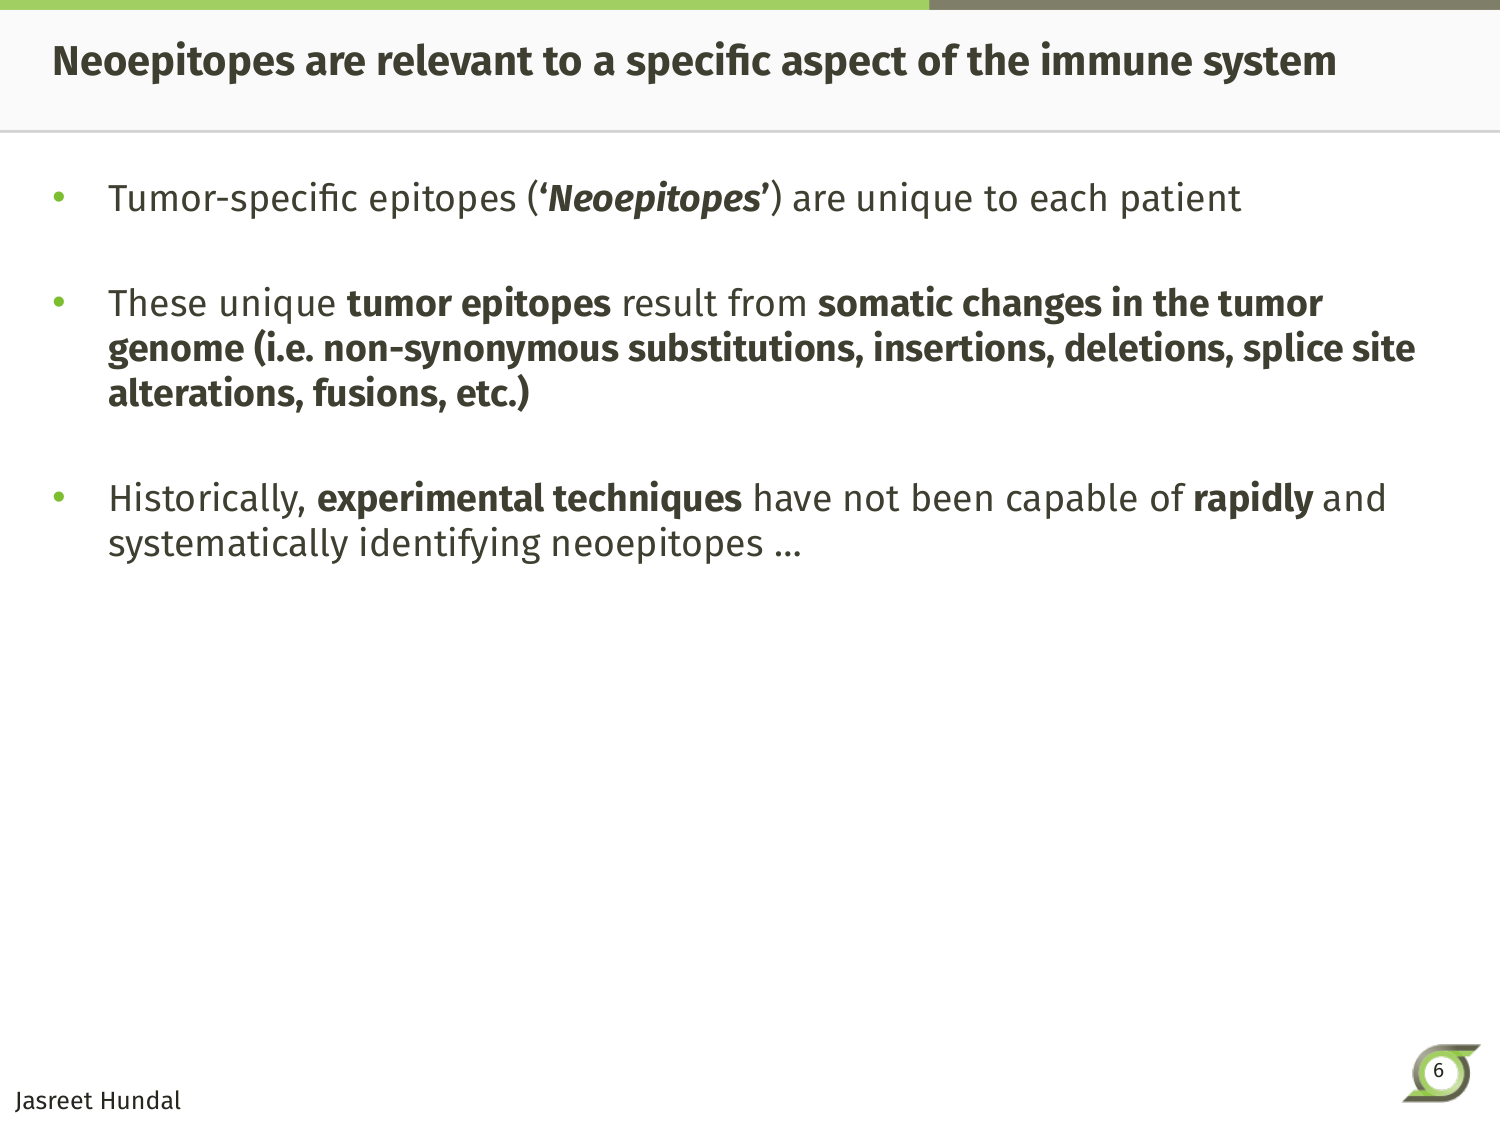

# Neoepitopes are relevant to a specific aspect of the immune system
Tumor-specific epitopes (‘Neoepitopes’) are unique to each patient

These unique tumor epitopes result from somatic changes in the tumor genome (i.e. non-synonymous substitutions, insertions, deletions, splice site alterations, fusions, etc.)

Historically, experimental techniques have not been capable of rapidly and systematically identifying neoepitopes …
Jasreet Hundal